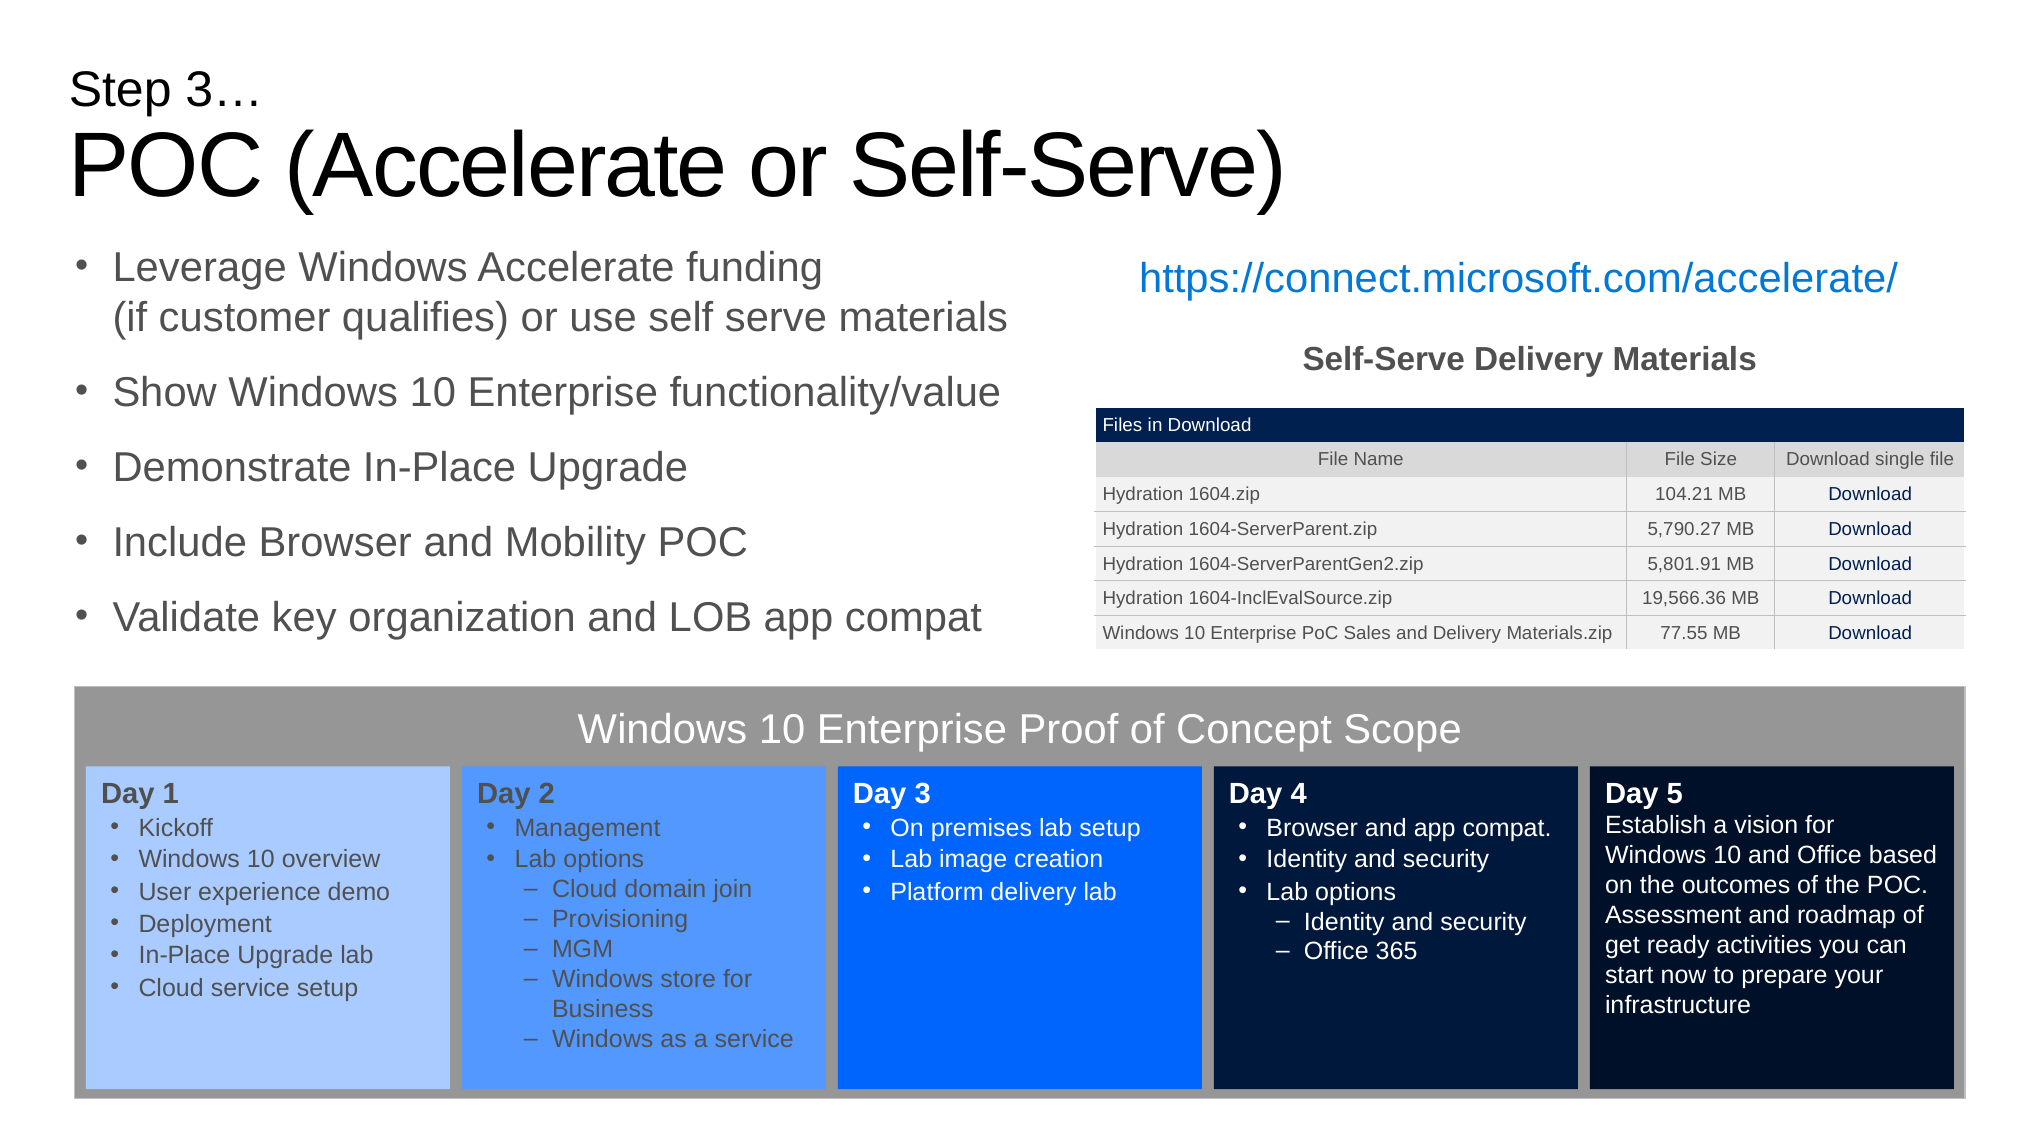

# Step 3… POC (Accelerate or Self-Serve)
Leverage Windows Accelerate funding
(if customer qualifies) or use self serve materials
Show Windows 10 Enterprise functionality/value
Demonstrate In-Place Upgrade
Include Browser and Mobility POC
Validate key organization and LOB app compat
https://connect.microsoft.com/accelerate/
Self-Serve Delivery Materials
| Files in Download |  |  |
| --- | --- | --- |
| File Name | File Size | Download single file |
| Hydration 1604.zip | 104.21 MB | Download |
| Hydration 1604-ServerParent.zip | 5,790.27 MB | Download |
| Hydration 1604-ServerParentGen2.zip | 5,801.91 MB | Download |
| Hydration 1604-InclEvalSource.zip | 19,566.36 MB | Download |
| Windows 10 Enterprise PoC Sales and Delivery Materials.zip | 77.55 MB | Download |
Windows 10 Enterprise Proof of Concept Scope
Day 1
Kickoff
Windows 10 overview
User experience demo
Deployment
In-Place Upgrade lab
Cloud service setup
Day 2
Management
Lab options
Cloud domain join
Provisioning
MGM
Windows store for Business
Windows as a service
Day 3
On premises lab setup
Lab image creation
Platform delivery lab
Day 4
Browser and app compat.
Identity and security
Lab options
Identity and security
Office 365
Day 5
Establish a vision for Windows 10 and Office based on the outcomes of the POC. Assessment and roadmap of get ready activities you can start now to prepare your infrastructure